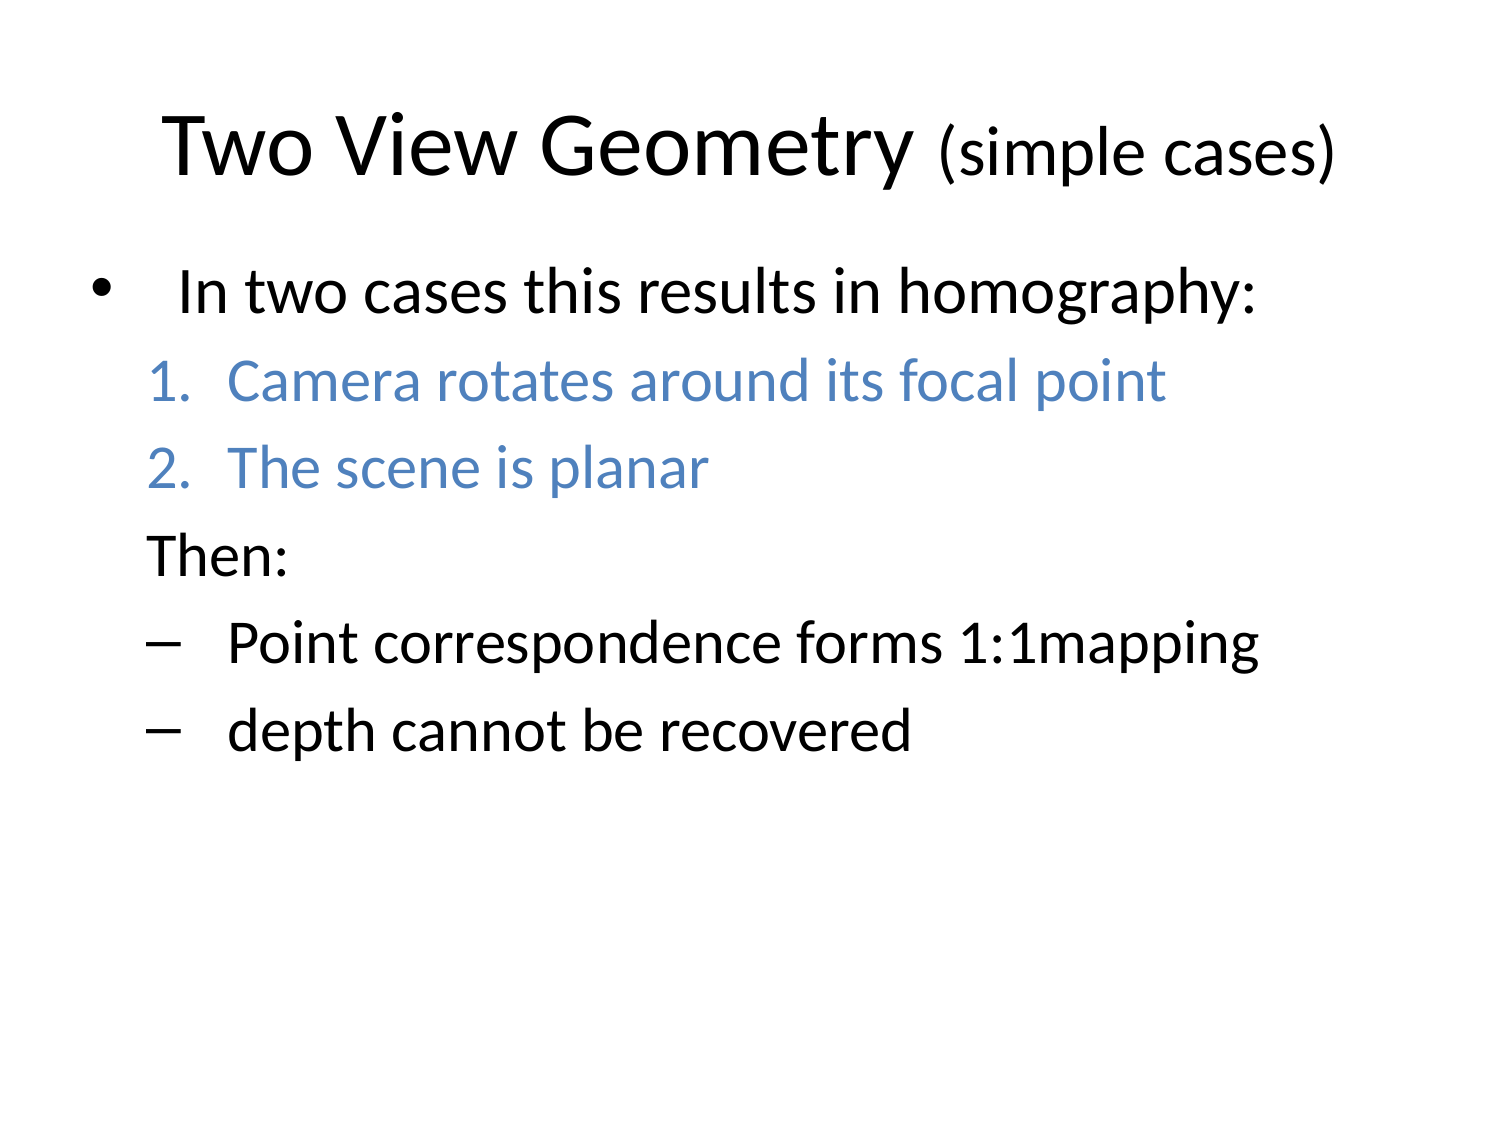

# Two View Geometry (simple cases)
In two cases this results in homography:
Camera rotates around its focal point
The scene is planar
Then:
Point correspondence forms 1:1mapping
depth cannot be recovered